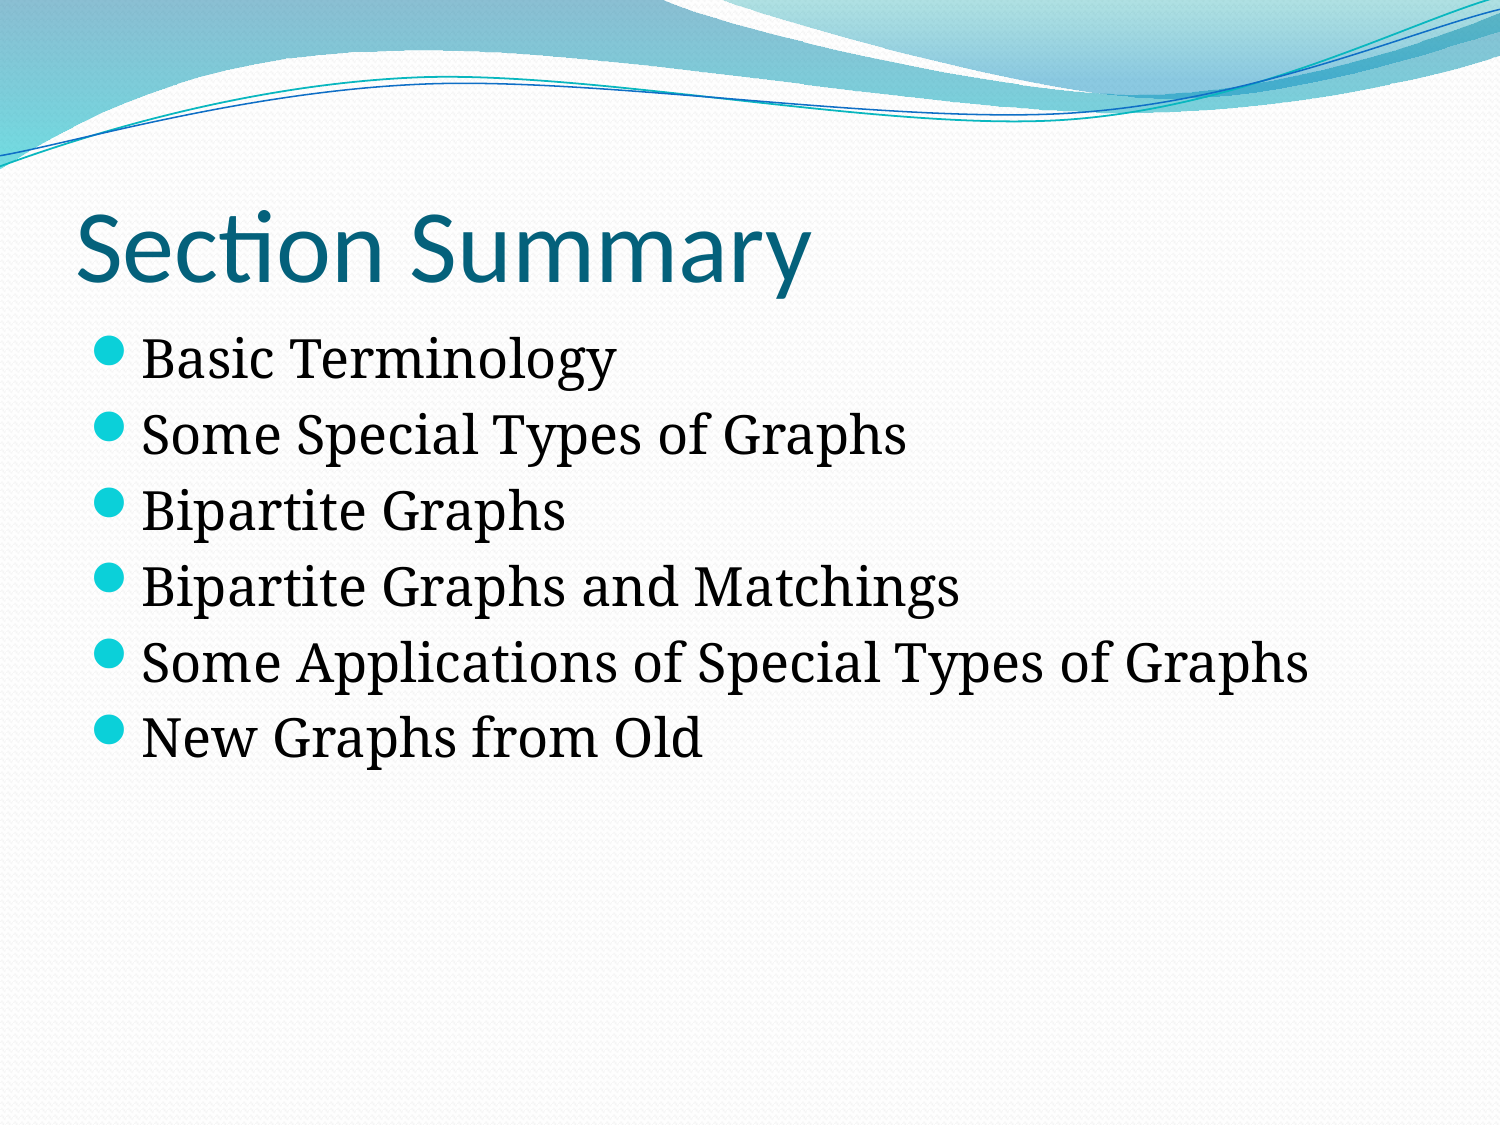

# Section Summary
Basic Terminology
Some Special Types of Graphs
Bipartite Graphs
Bipartite Graphs and Matchings
Some Applications of Special Types of Graphs
New Graphs from Old